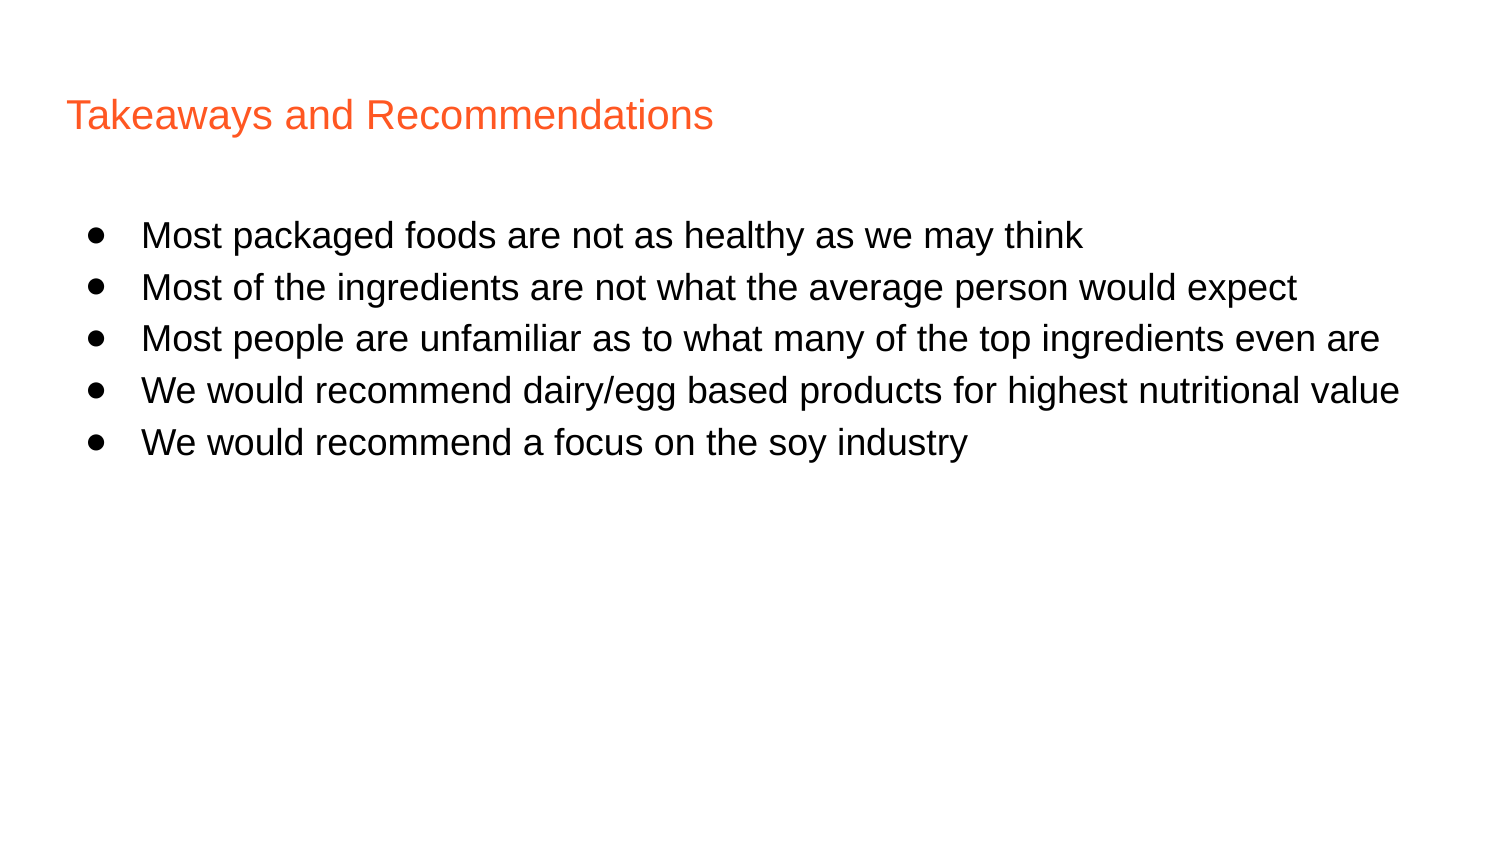

# Takeaways and Recommendations
Most packaged foods are not as healthy as we may think
Most of the ingredients are not what the average person would expect
Most people are unfamiliar as to what many of the top ingredients even are
We would recommend dairy/egg based products for highest nutritional value
We would recommend a focus on the soy industry